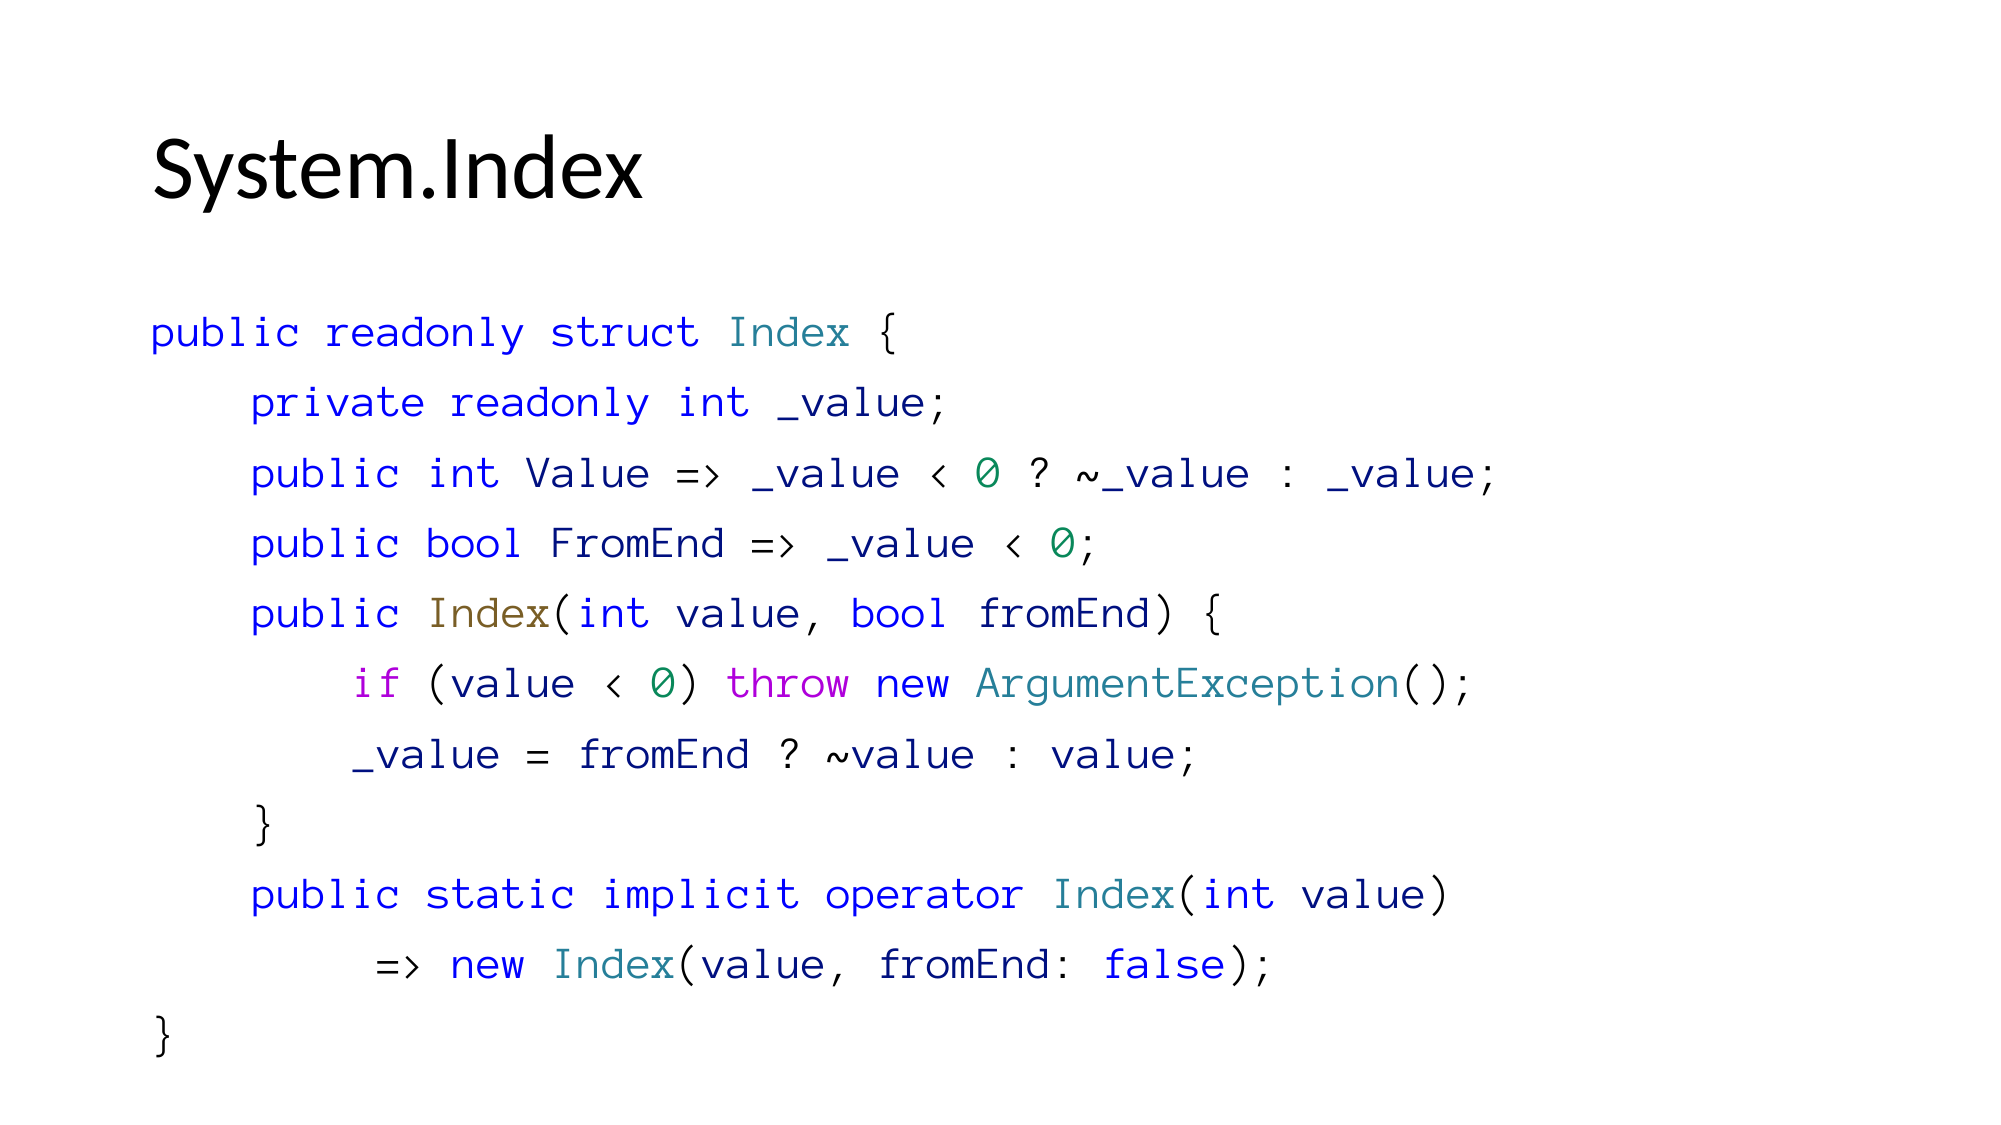

# System.Index
public readonly struct Index {
    private readonly int _value;
    public int Value => _value < 0 ? ~_value : _value;
    public bool FromEnd => _value < 0;
    public Index(int value, bool fromEnd) {
        if (value < 0) throw new ArgumentException();
        _value = fromEnd ? ~value : value;
    }
    public static implicit operator Index(int value)
         => new Index(value, fromEnd: false);
}